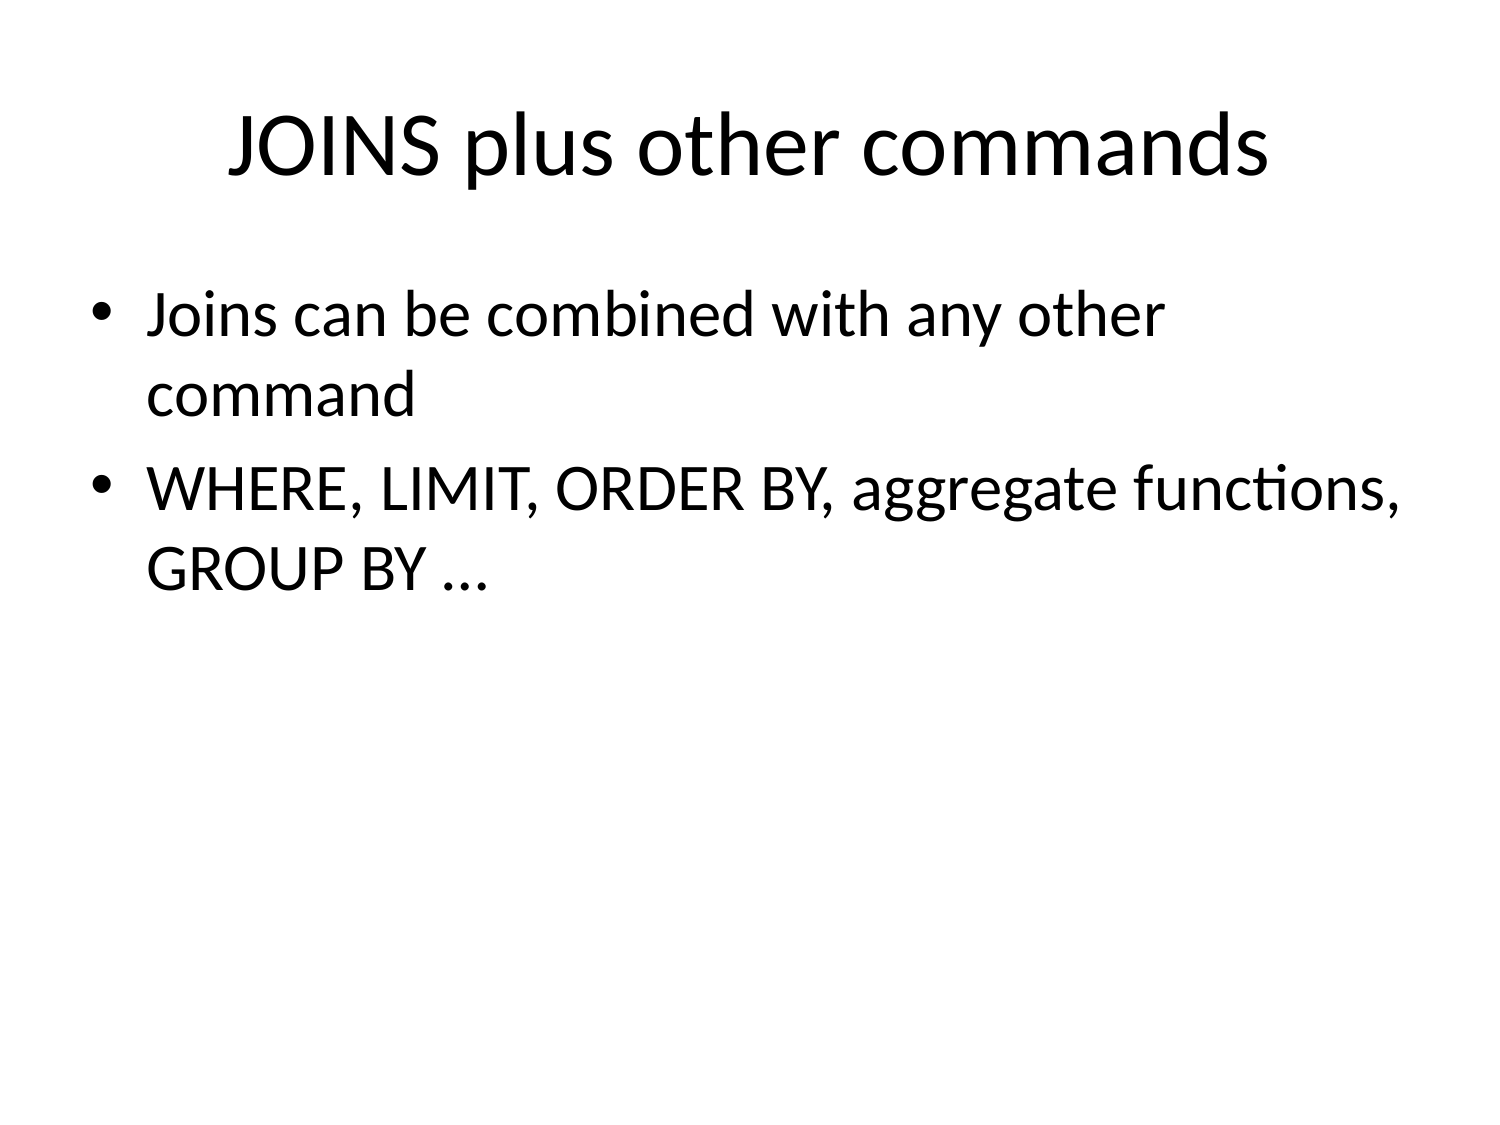

# JOINS plus other commands
Joins can be combined with any other command
WHERE, LIMIT, ORDER BY, aggregate functions, GROUP BY …